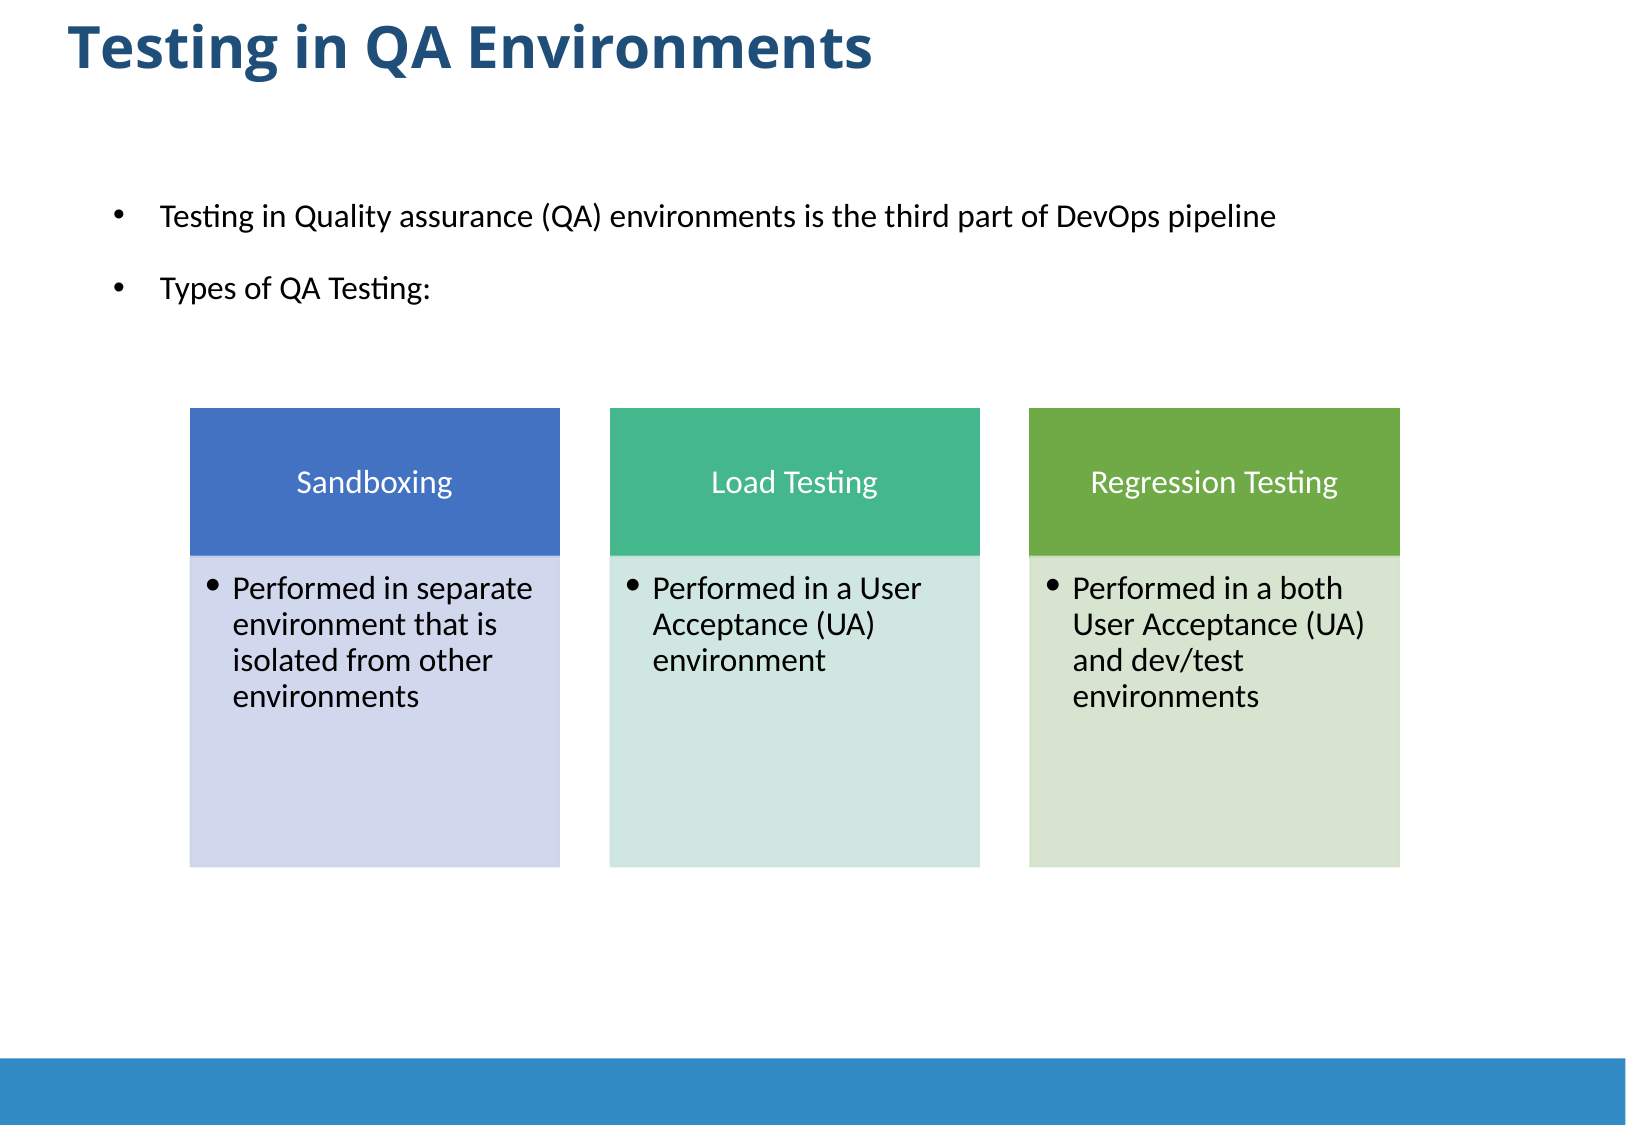

Testing in QA Environments
Testing in Quality assurance (QA) environments is the third part of DevOps pipeline
Types of QA Testing:

Sandboxing

Load Testing

Regression Testing

Performed in separate environment that is isolated from other environments

Performed in a User Acceptance (UA)  environment

Performed in a both User Acceptance (UA) and dev/test   environments